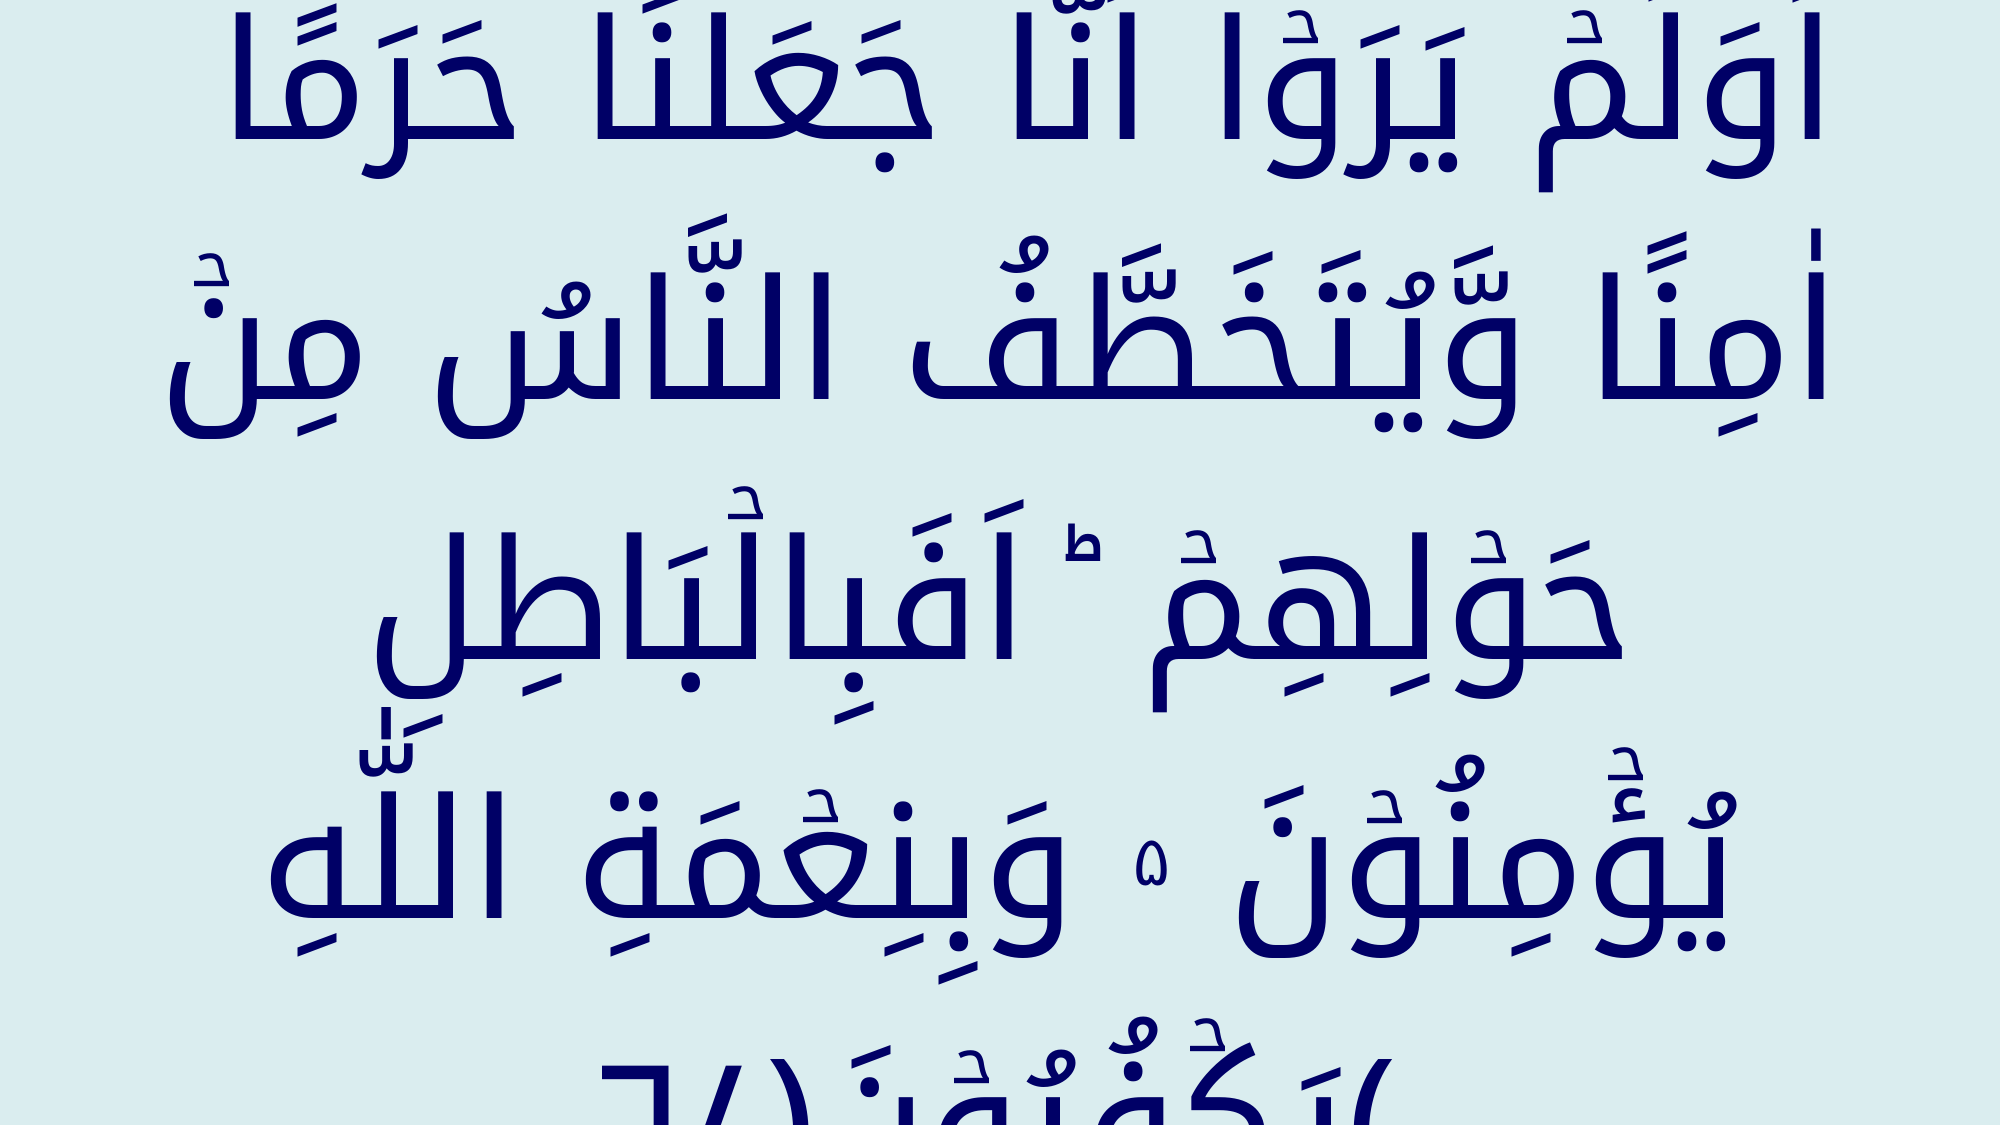

اَوَلَمۡ يَرَوۡا اَنَّا جَعَلۡنَا حَرَمًا اٰمِنًا وَّيُتَخَطَّفُ النَّاسُ مِنۡ حَوۡلِهِمۡ‌ ؕ اَفَبِالۡبَاطِلِ يُؤۡمِنُوۡنَ ۵ وَبِنِعۡمَةِ اللّٰهِ يَكۡفُرُوۡنَ‏﴿﻿۶۷﻿﴾